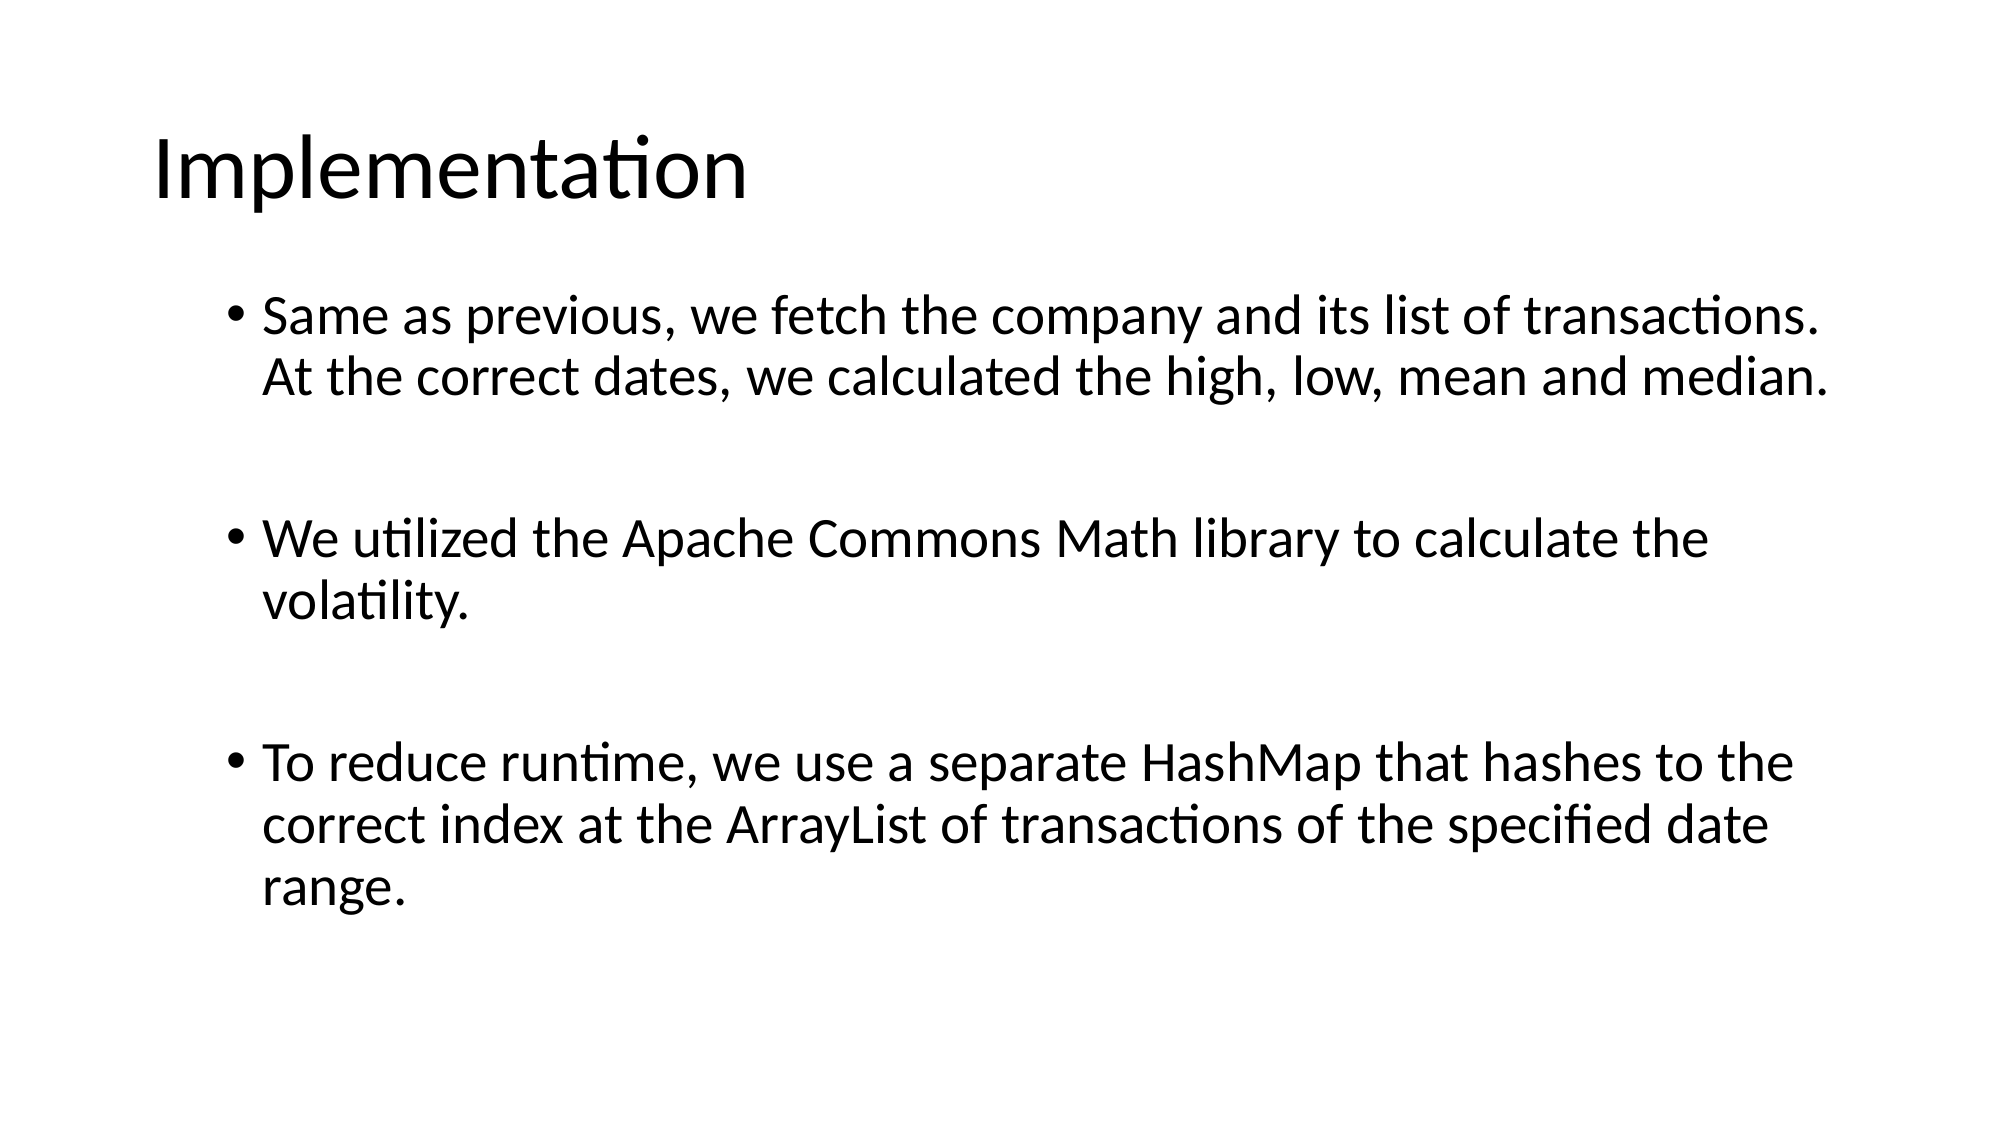

# Implementation
Same as previous, we fetch the company and its list of transactions. At the correct dates, we calculated the high, low, mean and median.

We utilized the Apache Commons Math library to calculate the volatility.

To reduce runtime, we use a separate HashMap that hashes to the correct index at the ArrayList of transactions of the specified date range.